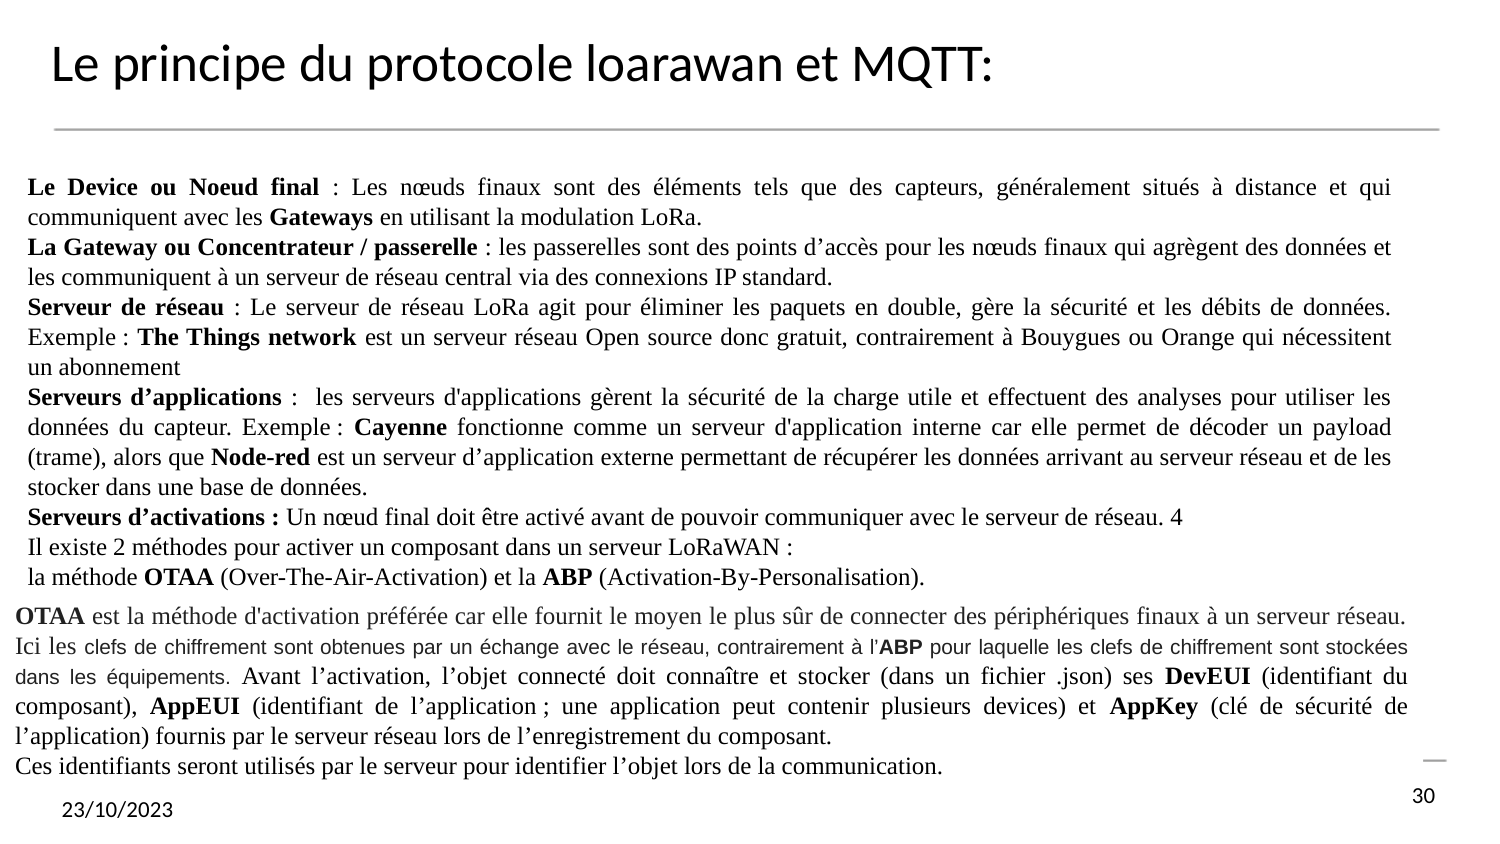

# Le principe du protocole loarawan et MQTT:
Le Device ou Noeud final : Les nœuds finaux sont des éléments tels que des capteurs, généralement situés à distance et qui communiquent avec les Gateways en utilisant la modulation LoRa.
La Gateway ou Concentrateur / passerelle : les passerelles sont des points d’accès pour les nœuds finaux qui agrègent des données et les communiquent à un serveur de réseau central via des connexions IP standard.
Serveur de réseau : Le serveur de réseau LoRa agit pour éliminer les paquets en double, gère la sécurité et les débits de données. Exemple : The Things network est un serveur réseau Open source donc gratuit, contrairement à Bouygues ou Orange qui nécessitent un abonnement
Serveurs d’applications :  les serveurs d'applications gèrent la sécurité de la charge utile et effectuent des analyses pour utiliser les données du capteur. Exemple : Cayenne fonctionne comme un serveur d'application interne car elle permet de décoder un payload (trame), alors que Node-red est un serveur d’application externe permettant de récupérer les données arrivant au serveur réseau et de les stocker dans une base de données.
Serveurs d’activations : Un nœud final doit être activé avant de pouvoir communiquer avec le serveur de réseau. 4
Il existe 2 méthodes pour activer un composant dans un serveur LoRaWAN :
la méthode OTAA (Over-The-Air-Activation) et la ABP (Activation-By-Personalisation).

OTAA est la méthode d'activation préférée car elle fournit le moyen le plus sûr de connecter des périphériques finaux à un serveur réseau. Ici les clefs de chiffrement sont obtenues par un échange avec le réseau, contrairement à l’ABP pour laquelle les clefs de chiffrement sont stockées dans les équipements. Avant l’activation, l’objet connecté doit connaître et stocker (dans un fichier .json) ses DevEUI (identifiant du composant), AppEUI (identifiant de l’application ; une application peut contenir plusieurs devices) et AppKey (clé de sécurité de l’application) fournis par le serveur réseau lors de l’enregistrement du composant.
Ces identifiants seront utilisés par le serveur pour identifier l’objet lors de la communication.